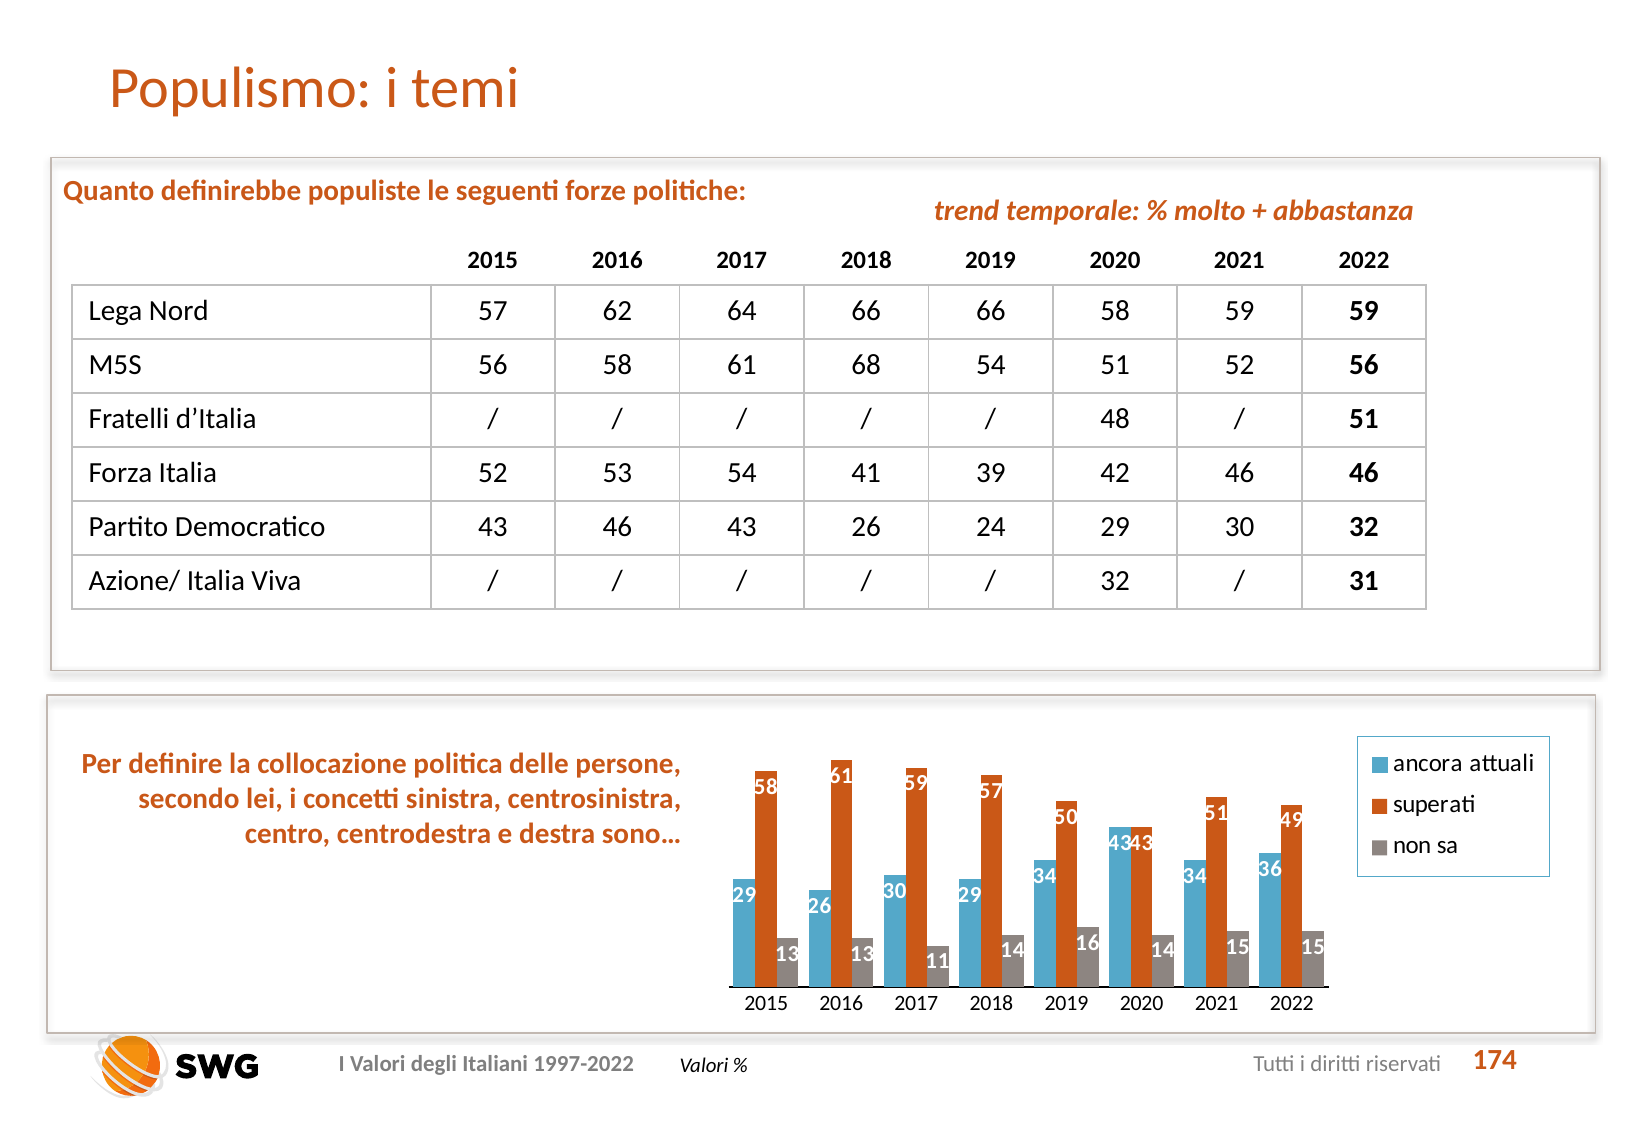

# Populismo: i temi

Quanto definirebbe populiste le seguenti forze politiche:
 trend temporale: % molto + abbastanza
|  | 2015 | 2016 | 2017 | 2018 | 2019 | 2020 | 2021 | 2022 |
| --- | --- | --- | --- | --- | --- | --- | --- | --- |
| Lega Nord | 57 | 62 | 64 | 66 | 66 | 58 | 59 | 59 |
| M5S | 56 | 58 | 61 | 68 | 54 | 51 | 52 | 56 |
| Fratelli d’Italia | / | / | / | / | / | 48 | / | 51 |
| Forza Italia | 52 | 53 | 54 | 41 | 39 | 42 | 46 | 46 |
| Partito Democratico | 43 | 46 | 43 | 26 | 24 | 29 | 30 | 32 |
| Azione/ Italia Viva | / | / | / | / | / | 32 | / | 31 |

### Chart

| Category | ancora attuali | superati | non sa |
|---|---|---|---|
| 2015 | 29.0 | 58.0 | 13.0 |
| 2016 | 26.0 | 61.0 | 13.0 |
| 2017 | 30.0 | 59.0 | 11.0 |
| 2018 | 29.0 | 57.0 | 14.0 |
| 2019 | 34.0 | 50.0 | 16.0 |
| 2020 | 43.0 | 43.0 | 14.0 |
| 2021 | 34.0 | 51.0 | 15.0 |
| 2022 | 36.0 | 49.0 | 15.0 |
 Per definire la collocazione politica delle persone, secondo lei, i concetti sinistra, centrosinistra, centro, centrodestra e destra sono…
174
Valori %